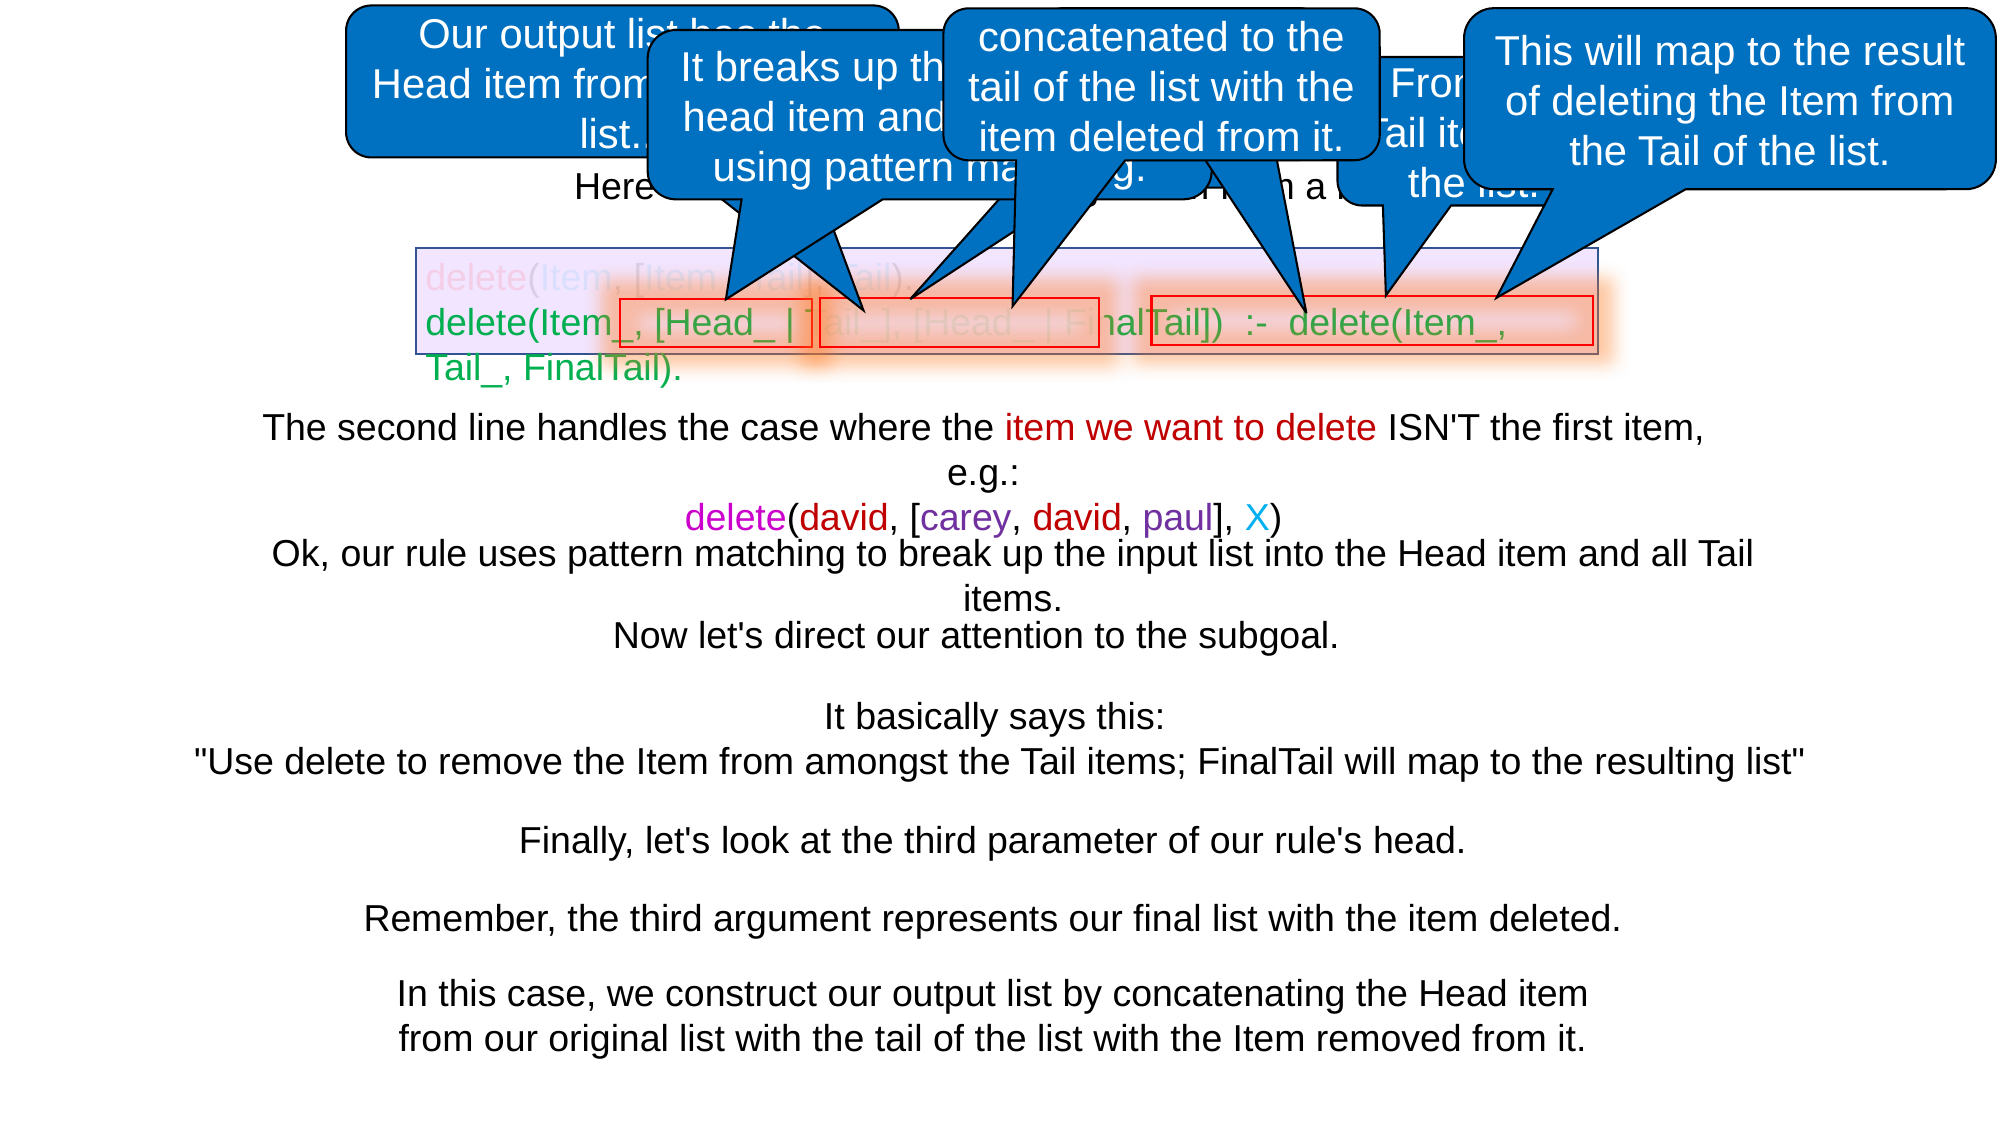

# Prolog Lists
Our output list has the Head item from the original list...
This will map to the result of deleting the Item from the Tail of the list.
Let's attempt to delete the Item...
concatenated to the tail of the list with the item deleted from it.
It breaks up the list into the head item and all tail items using pattern matching.
Let's ignore this for now...
From the Tail items of the list.
Here's the code to delete a single item from a list:
delete(Item, [Item | Tail], Tail).
delete(Item_, [Head_ | Tail_], [Head_ | FinalTail])  :-  delete(Item_, Tail_, FinalTail).

The second line handles the case where the item we want to delete ISN'T the first item, e.g.:
delete(david, [carey, david, paul], X)
Ok, our rule uses pattern matching to break up the input list into the Head item and all Tail items.
Now let's direct our attention to the subgoal.
It basically says this:
"Use delete to remove the Item from amongst the Tail items; FinalTail will map to the resulting list"
Finally, let's look at the third parameter of our rule's head.
Remember, the third argument represents our final list with the item deleted.
In this case, we construct our output list by concatenating the Head item from our original list with the tail of the list with the Item removed from it.